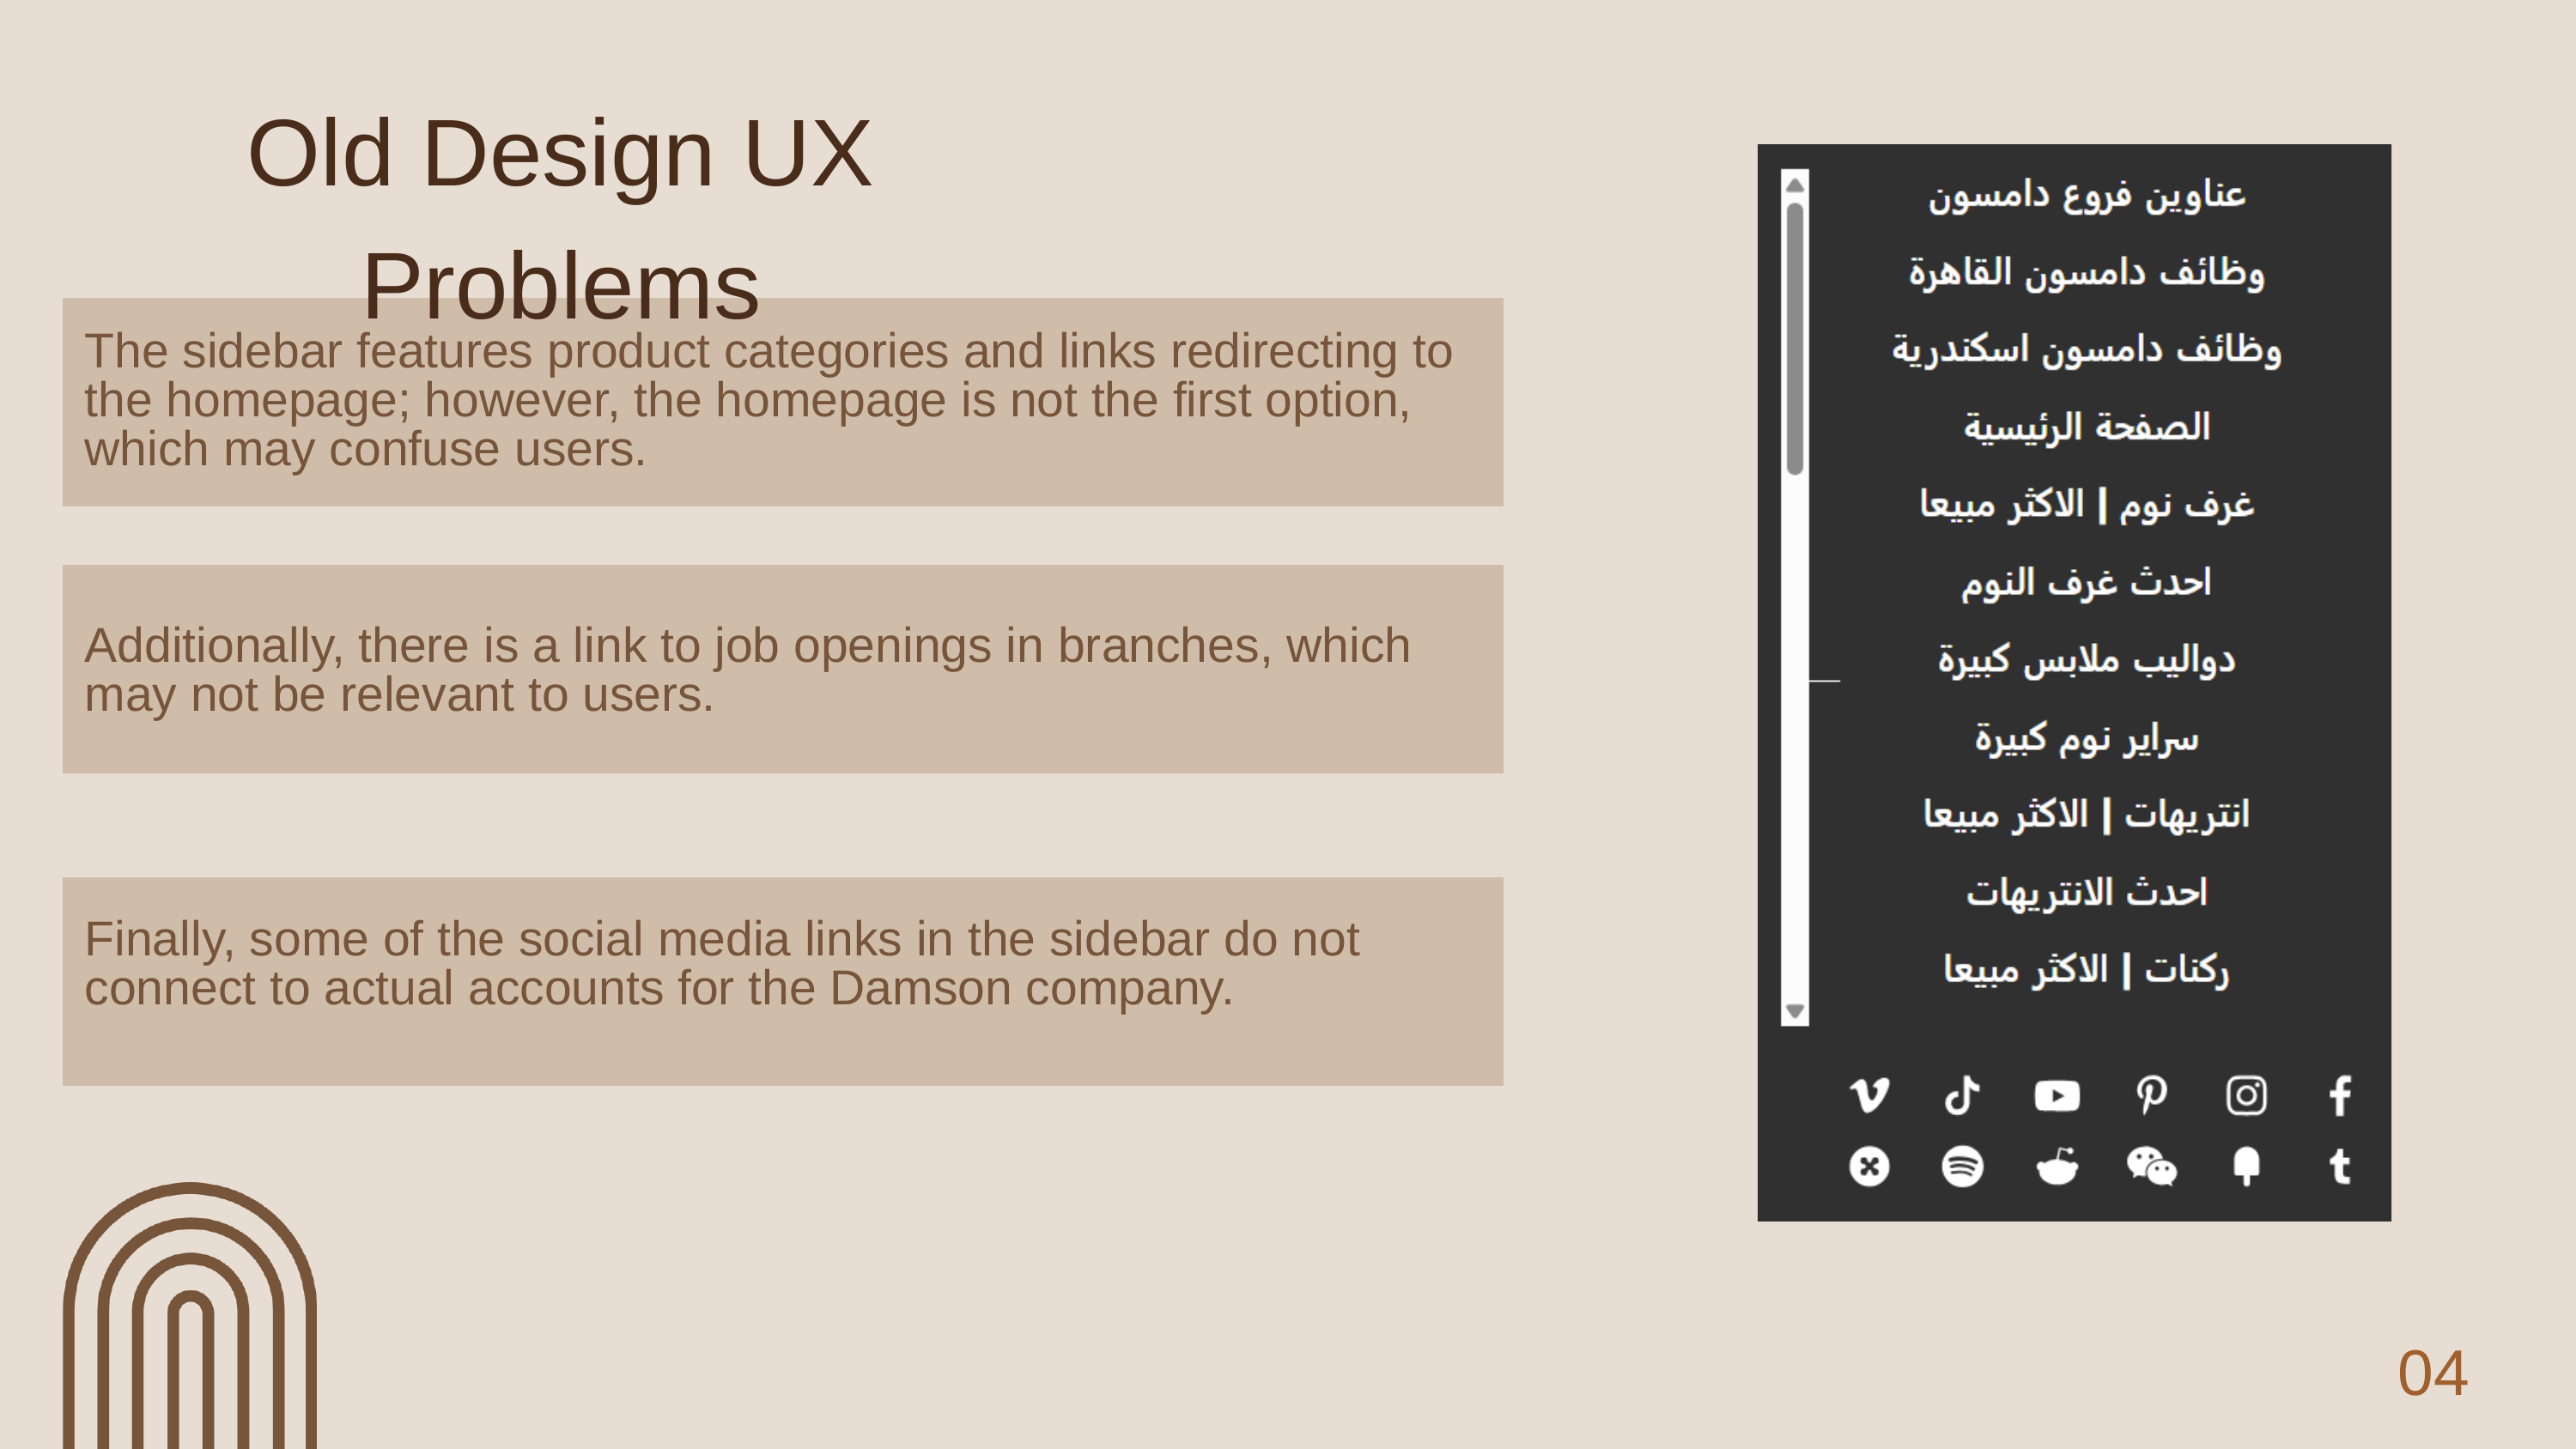

Old Design UX Problems

The sidebar features product categories and links redirecting to the homepage; however, the homepage is not the first option, which may confuse users.

Additionally, there is a link to job openings in branches, which may not be relevant to users.

Finally, some of the social media links in the sidebar do not connect to actual accounts for the Damson company.

04